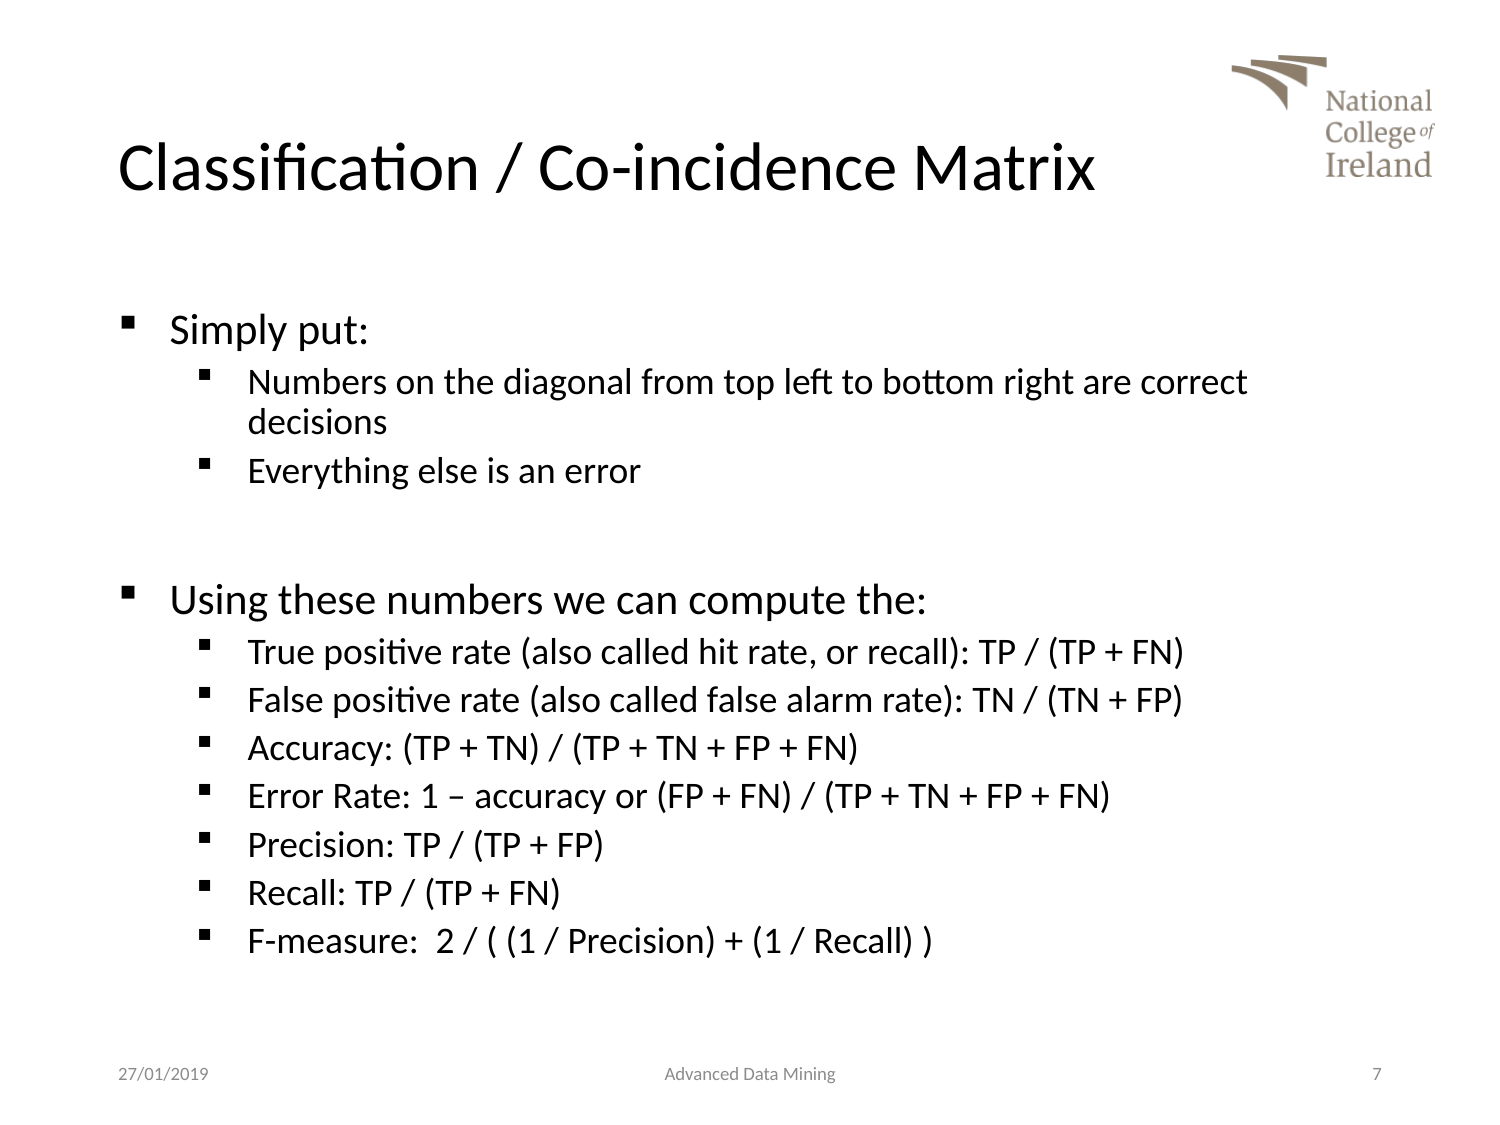

# Classification / Co-incidence Matrix
Simply put:
Numbers on the diagonal from top left to bottom right are correct decisions
Everything else is an error

Using these numbers we can compute the:
True positive rate (also called hit rate, or recall): TP / (TP + FN)
False positive rate (also called false alarm rate): TN / (TN + FP)
Accuracy: (TP + TN) / (TP + TN + FP + FN)
Error Rate: 1 – accuracy or (FP + FN) / (TP + TN + FP + FN)
Precision: TP / (TP + FP)
Recall: TP / (TP + FN)
F-measure:  2 / ( (1 / Precision) + (1 / Recall) )

27/01/2019
Advanced Data Mining
7